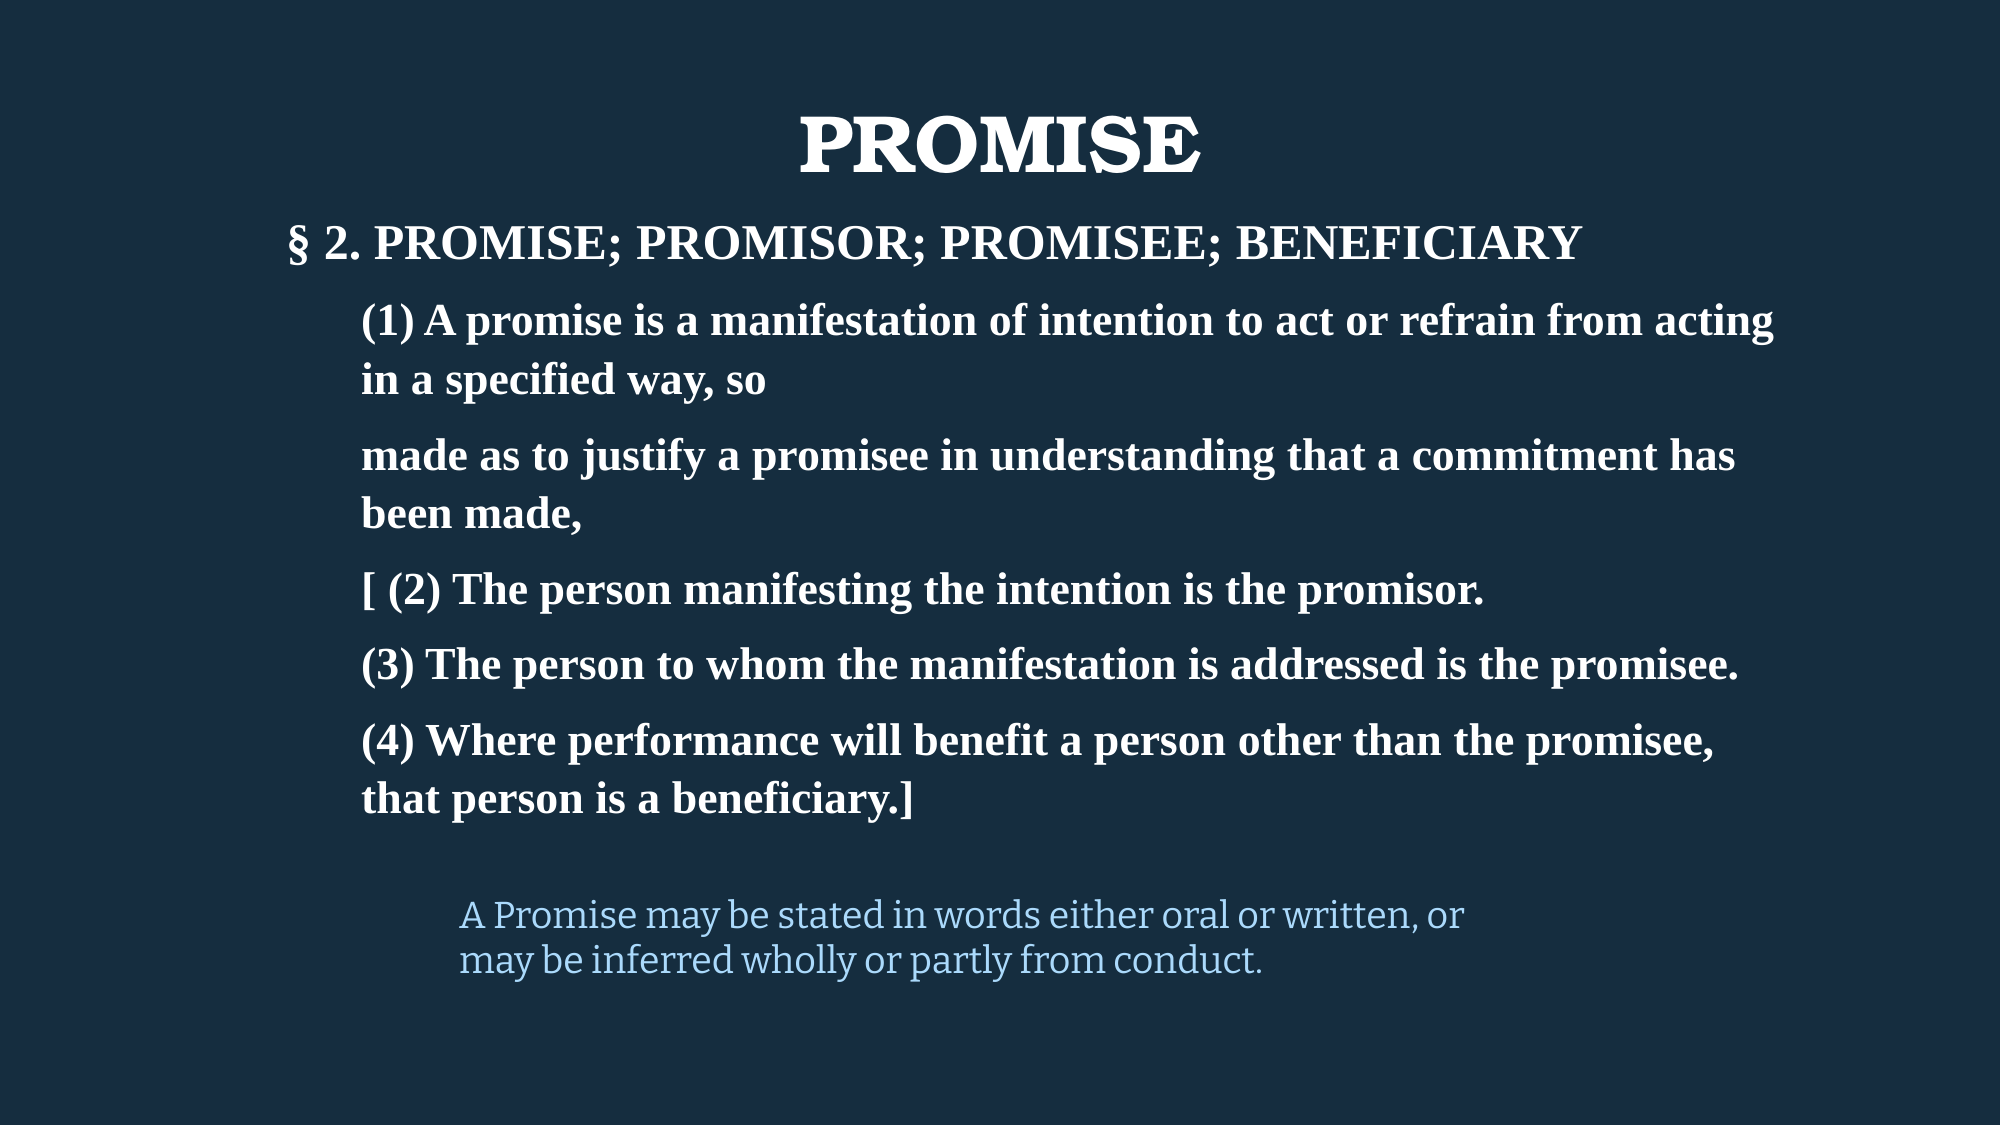

# Promise
§ 2. PROMISE; PROMISOR; PROMISEE; BENEFICIARY
(1) A promise is a manifestation of intention to act or refrain from acting in a specified way, so
made as to justify a promisee in understanding that a commitment has been made,
[ (2) The person manifesting the intention is the promisor.
(3) The person to whom the manifestation is addressed is the promisee.
(4) Where performance will benefit a person other than the promisee, that person is a beneficiary.]

A Promise may be stated in words either oral or written, or may be inferred wholly or partly from conduct.